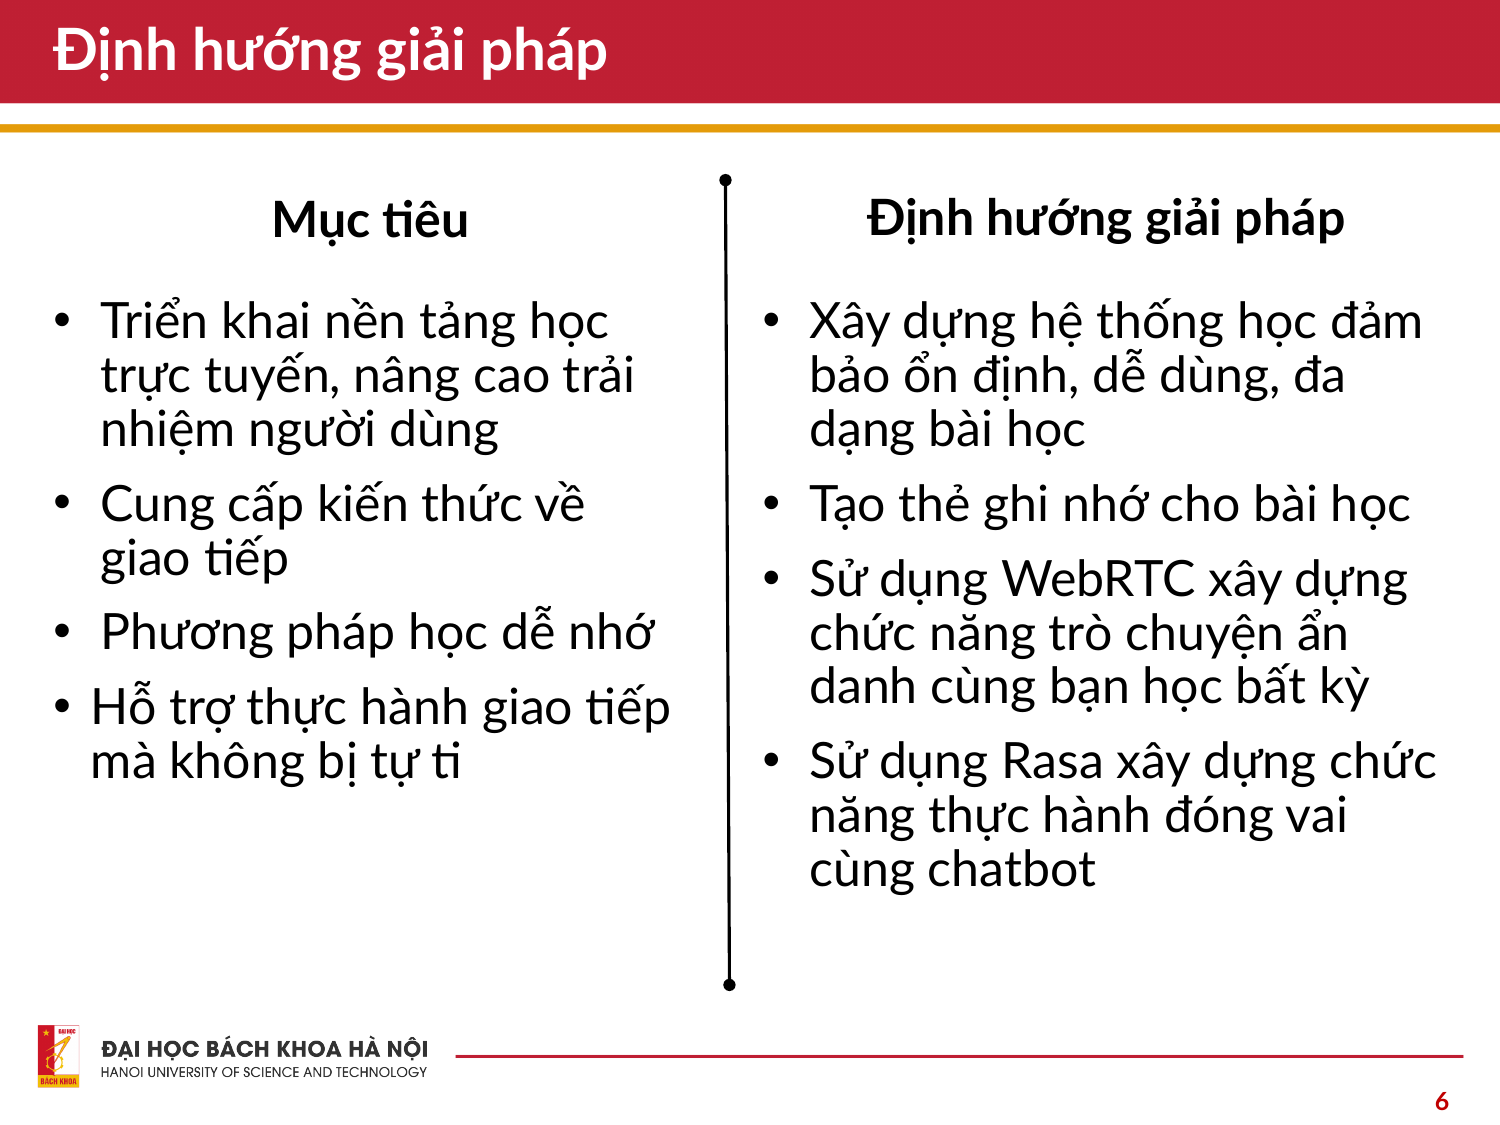

# Định hướng giải pháp
Định hướng giải pháp
Mục tiêu
Triển khai nền tảng học trực tuyến, nâng cao trải nhiệm người dùng
Cung cấp kiến thức về giao tiếp
Phương pháp học dễ nhớ
Hỗ trợ thực hành giao tiếp mà không bị tự ti
Xây dựng hệ thống học đảm bảo ổn định, dễ dùng, đa dạng bài học
Tạo thẻ ghi nhớ cho bài học
Sử dụng WebRTC xây dựng chức năng trò chuyện ẩn danh cùng bạn học bất kỳ
Sử dụng Rasa xây dựng chức năng thực hành đóng vai cùng chatbot

6